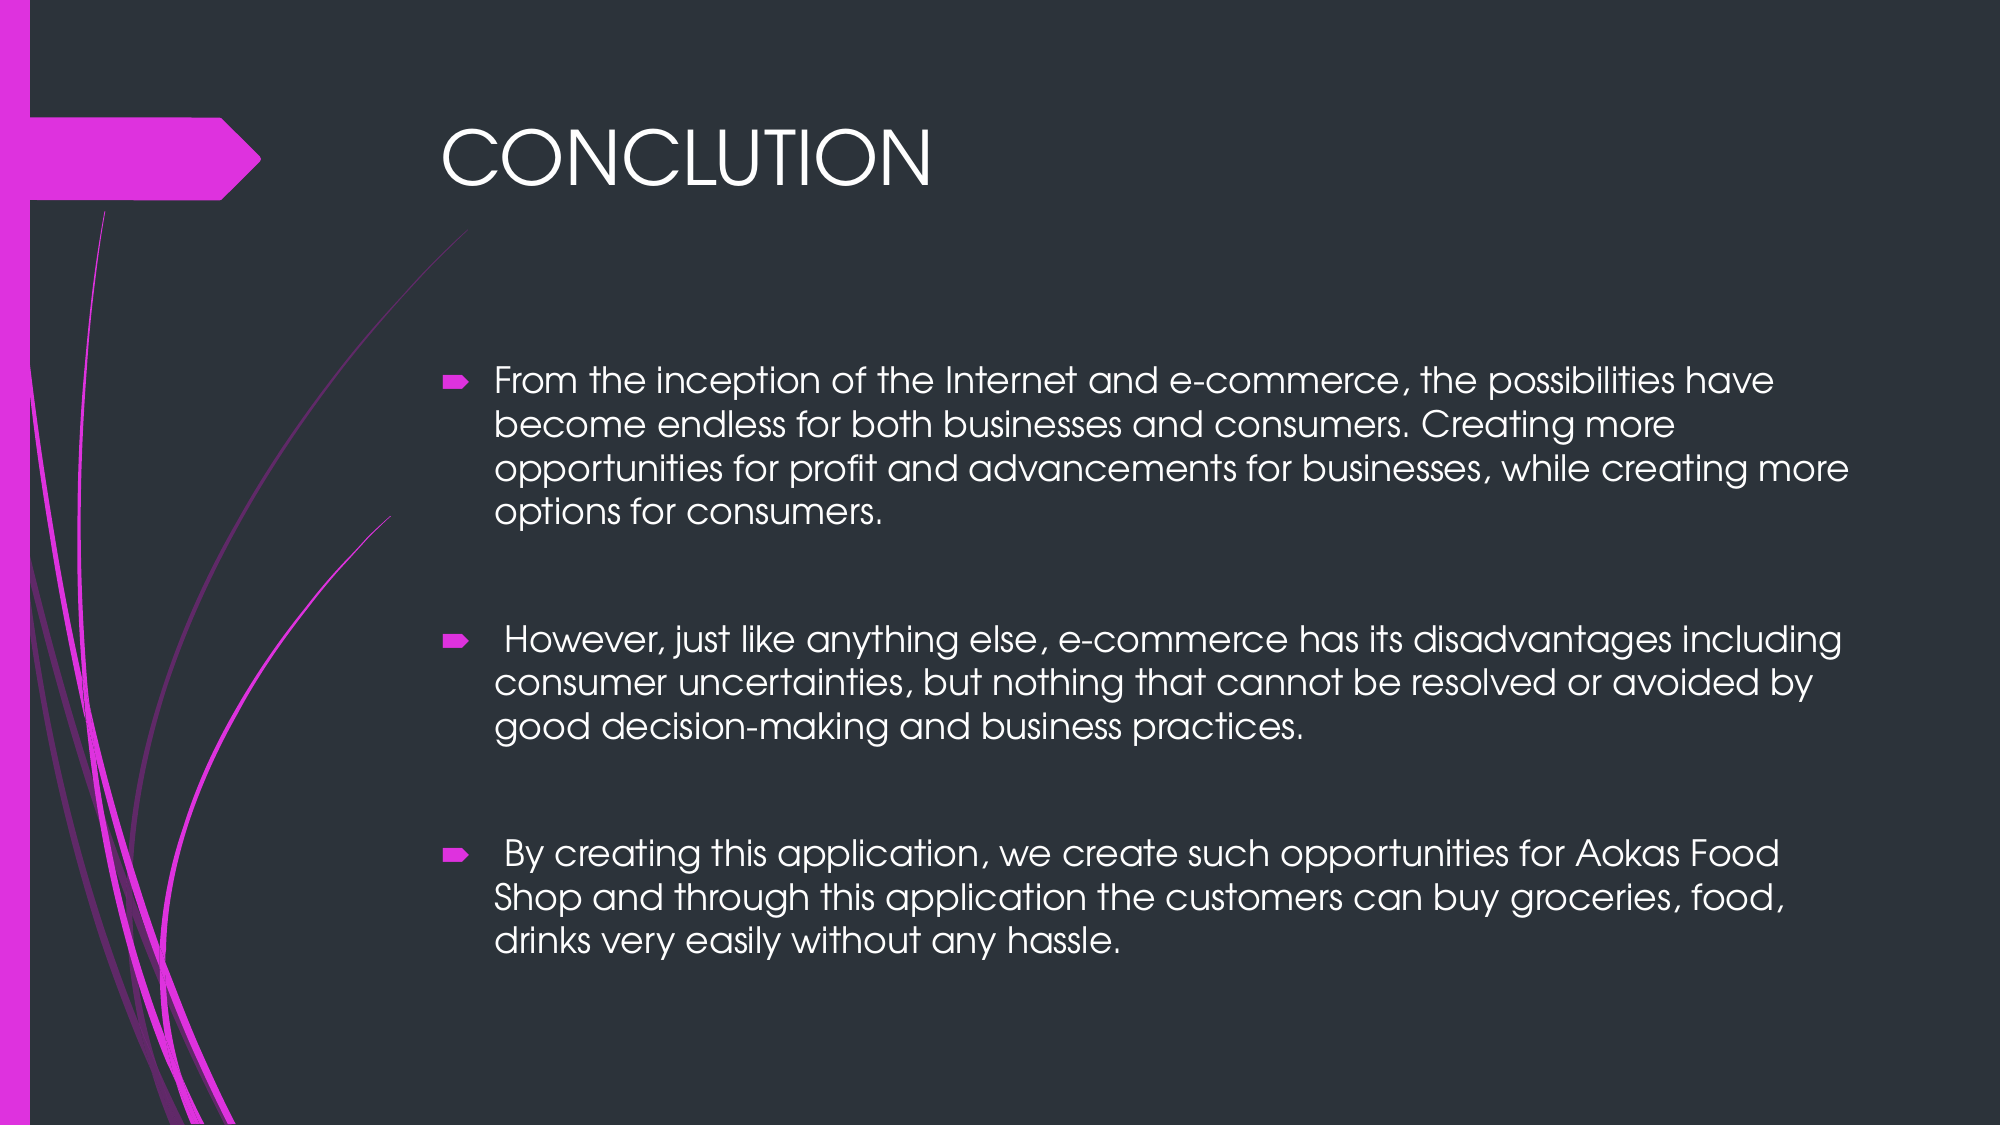

# CONCLUTION
From the inception of the Internet and e-commerce, the possibilities have become endless for both businesses and consumers. Creating more opportunities for profit and advancements for businesses, while creating more options for consumers.

 However, just like anything else, e-commerce has its disadvantages including consumer uncertainties, but nothing that cannot be resolved or avoided by good decision-making and business practices.

 By creating this application, we create such opportunities for Aokas Food Shop and through this application the customers can buy groceries, food, drinks very easily without any hassle.